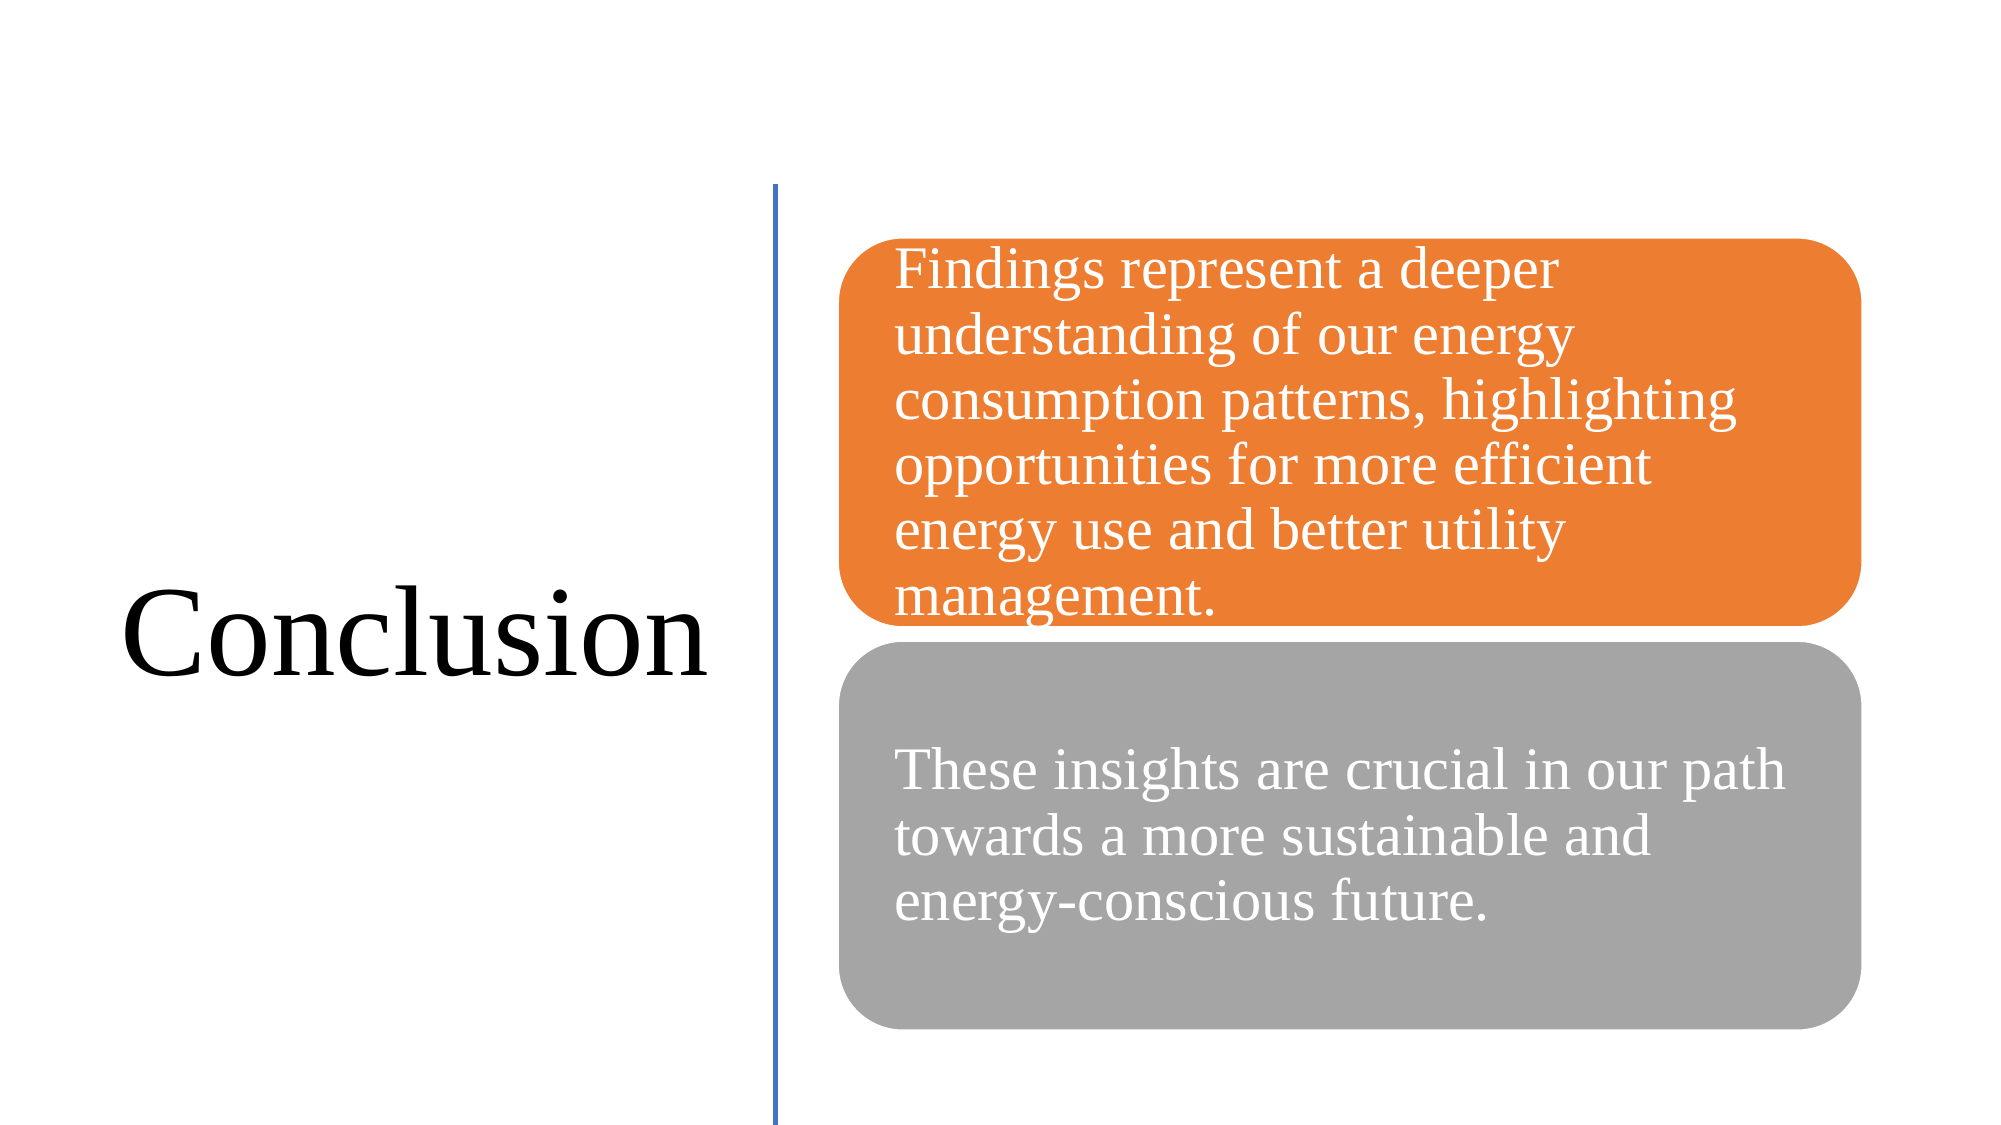

# Conclusion
Findings represent a deeper understanding of our energy consumption patterns, highlighting opportunities for more efficient energy use and better utility management.
These insights are crucial in our path towards a more sustainable and energy-conscious future.